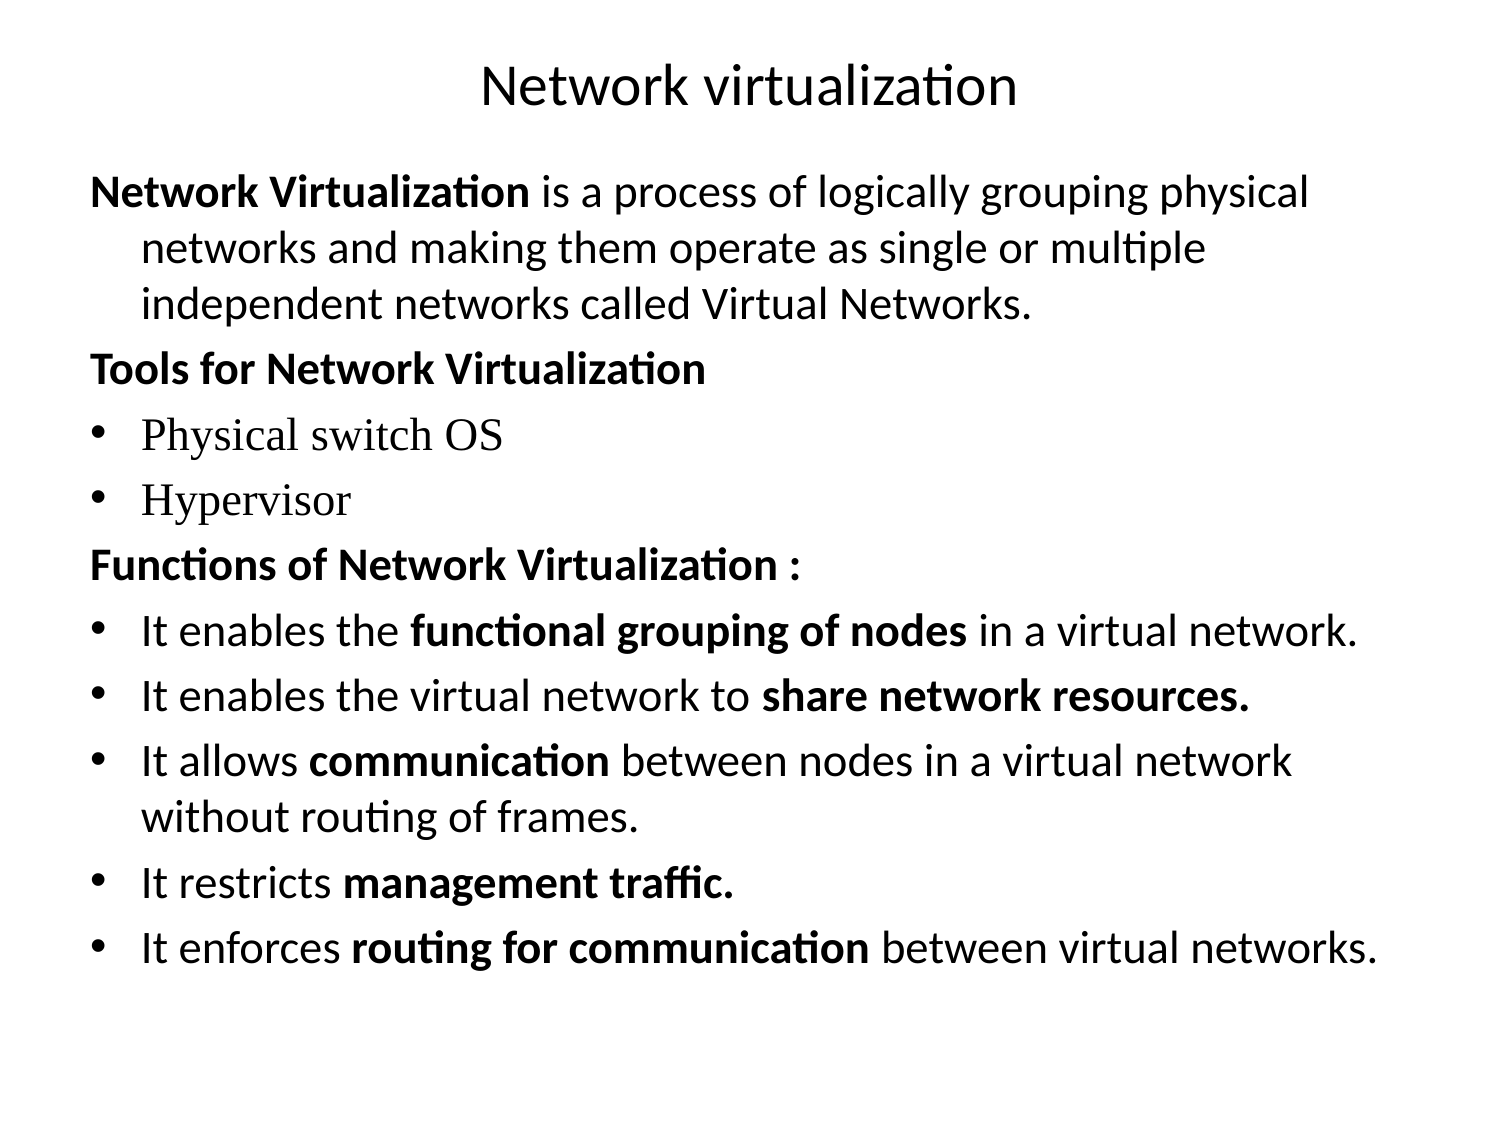

# Network virtualization

Network Virtualization is a process of logically grouping physical networks and making them operate as single or multiple independent networks called Virtual Networks.
Tools for Network Virtualization
Physical switch OS
Hypervisor
Functions of Network Virtualization :
It enables the functional grouping of nodes in a virtual network.
It enables the virtual network to share network resources.
It allows communication between nodes in a virtual network without routing of frames.
It restricts management traffic.
It enforces routing for communication between virtual networks.